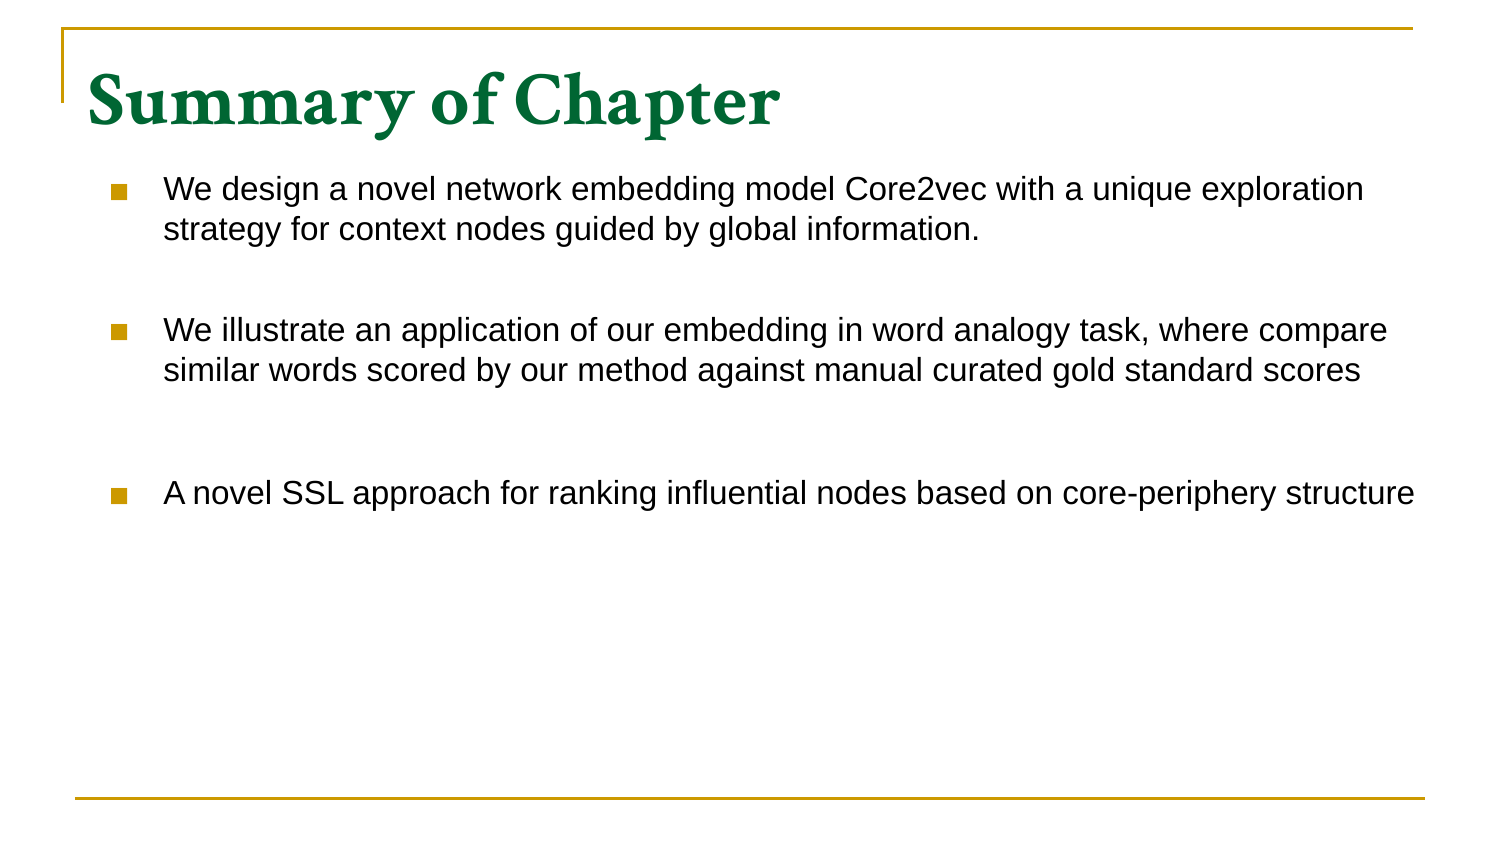

# Summary of Chapter
We design a novel network embedding model Core2vec with a unique exploration strategy for context nodes guided by global information.

We illustrate an application of our embedding in word analogy task, where compare similar words scored by our method against manual curated gold standard scores

A novel SSL approach for ranking influential nodes based on core-periphery structure